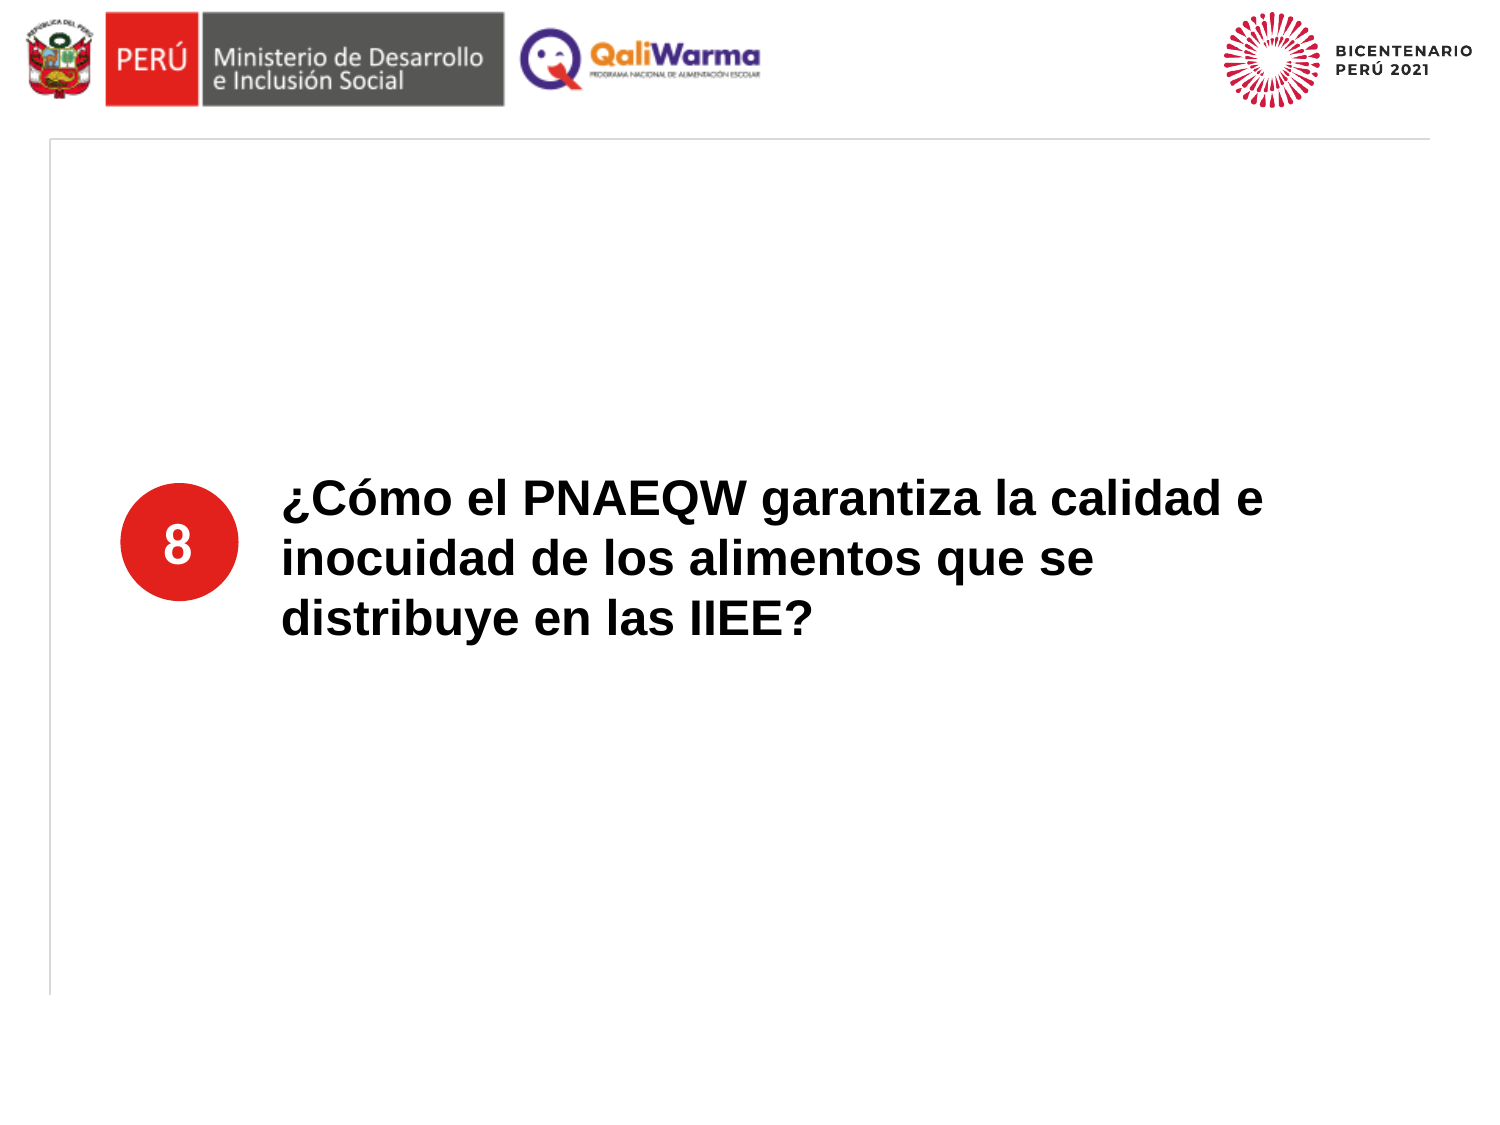

¿Cómo el PNAEQW garantiza la calidad e inocuidad de los alimentos que se distribuye en las IIEE?

8